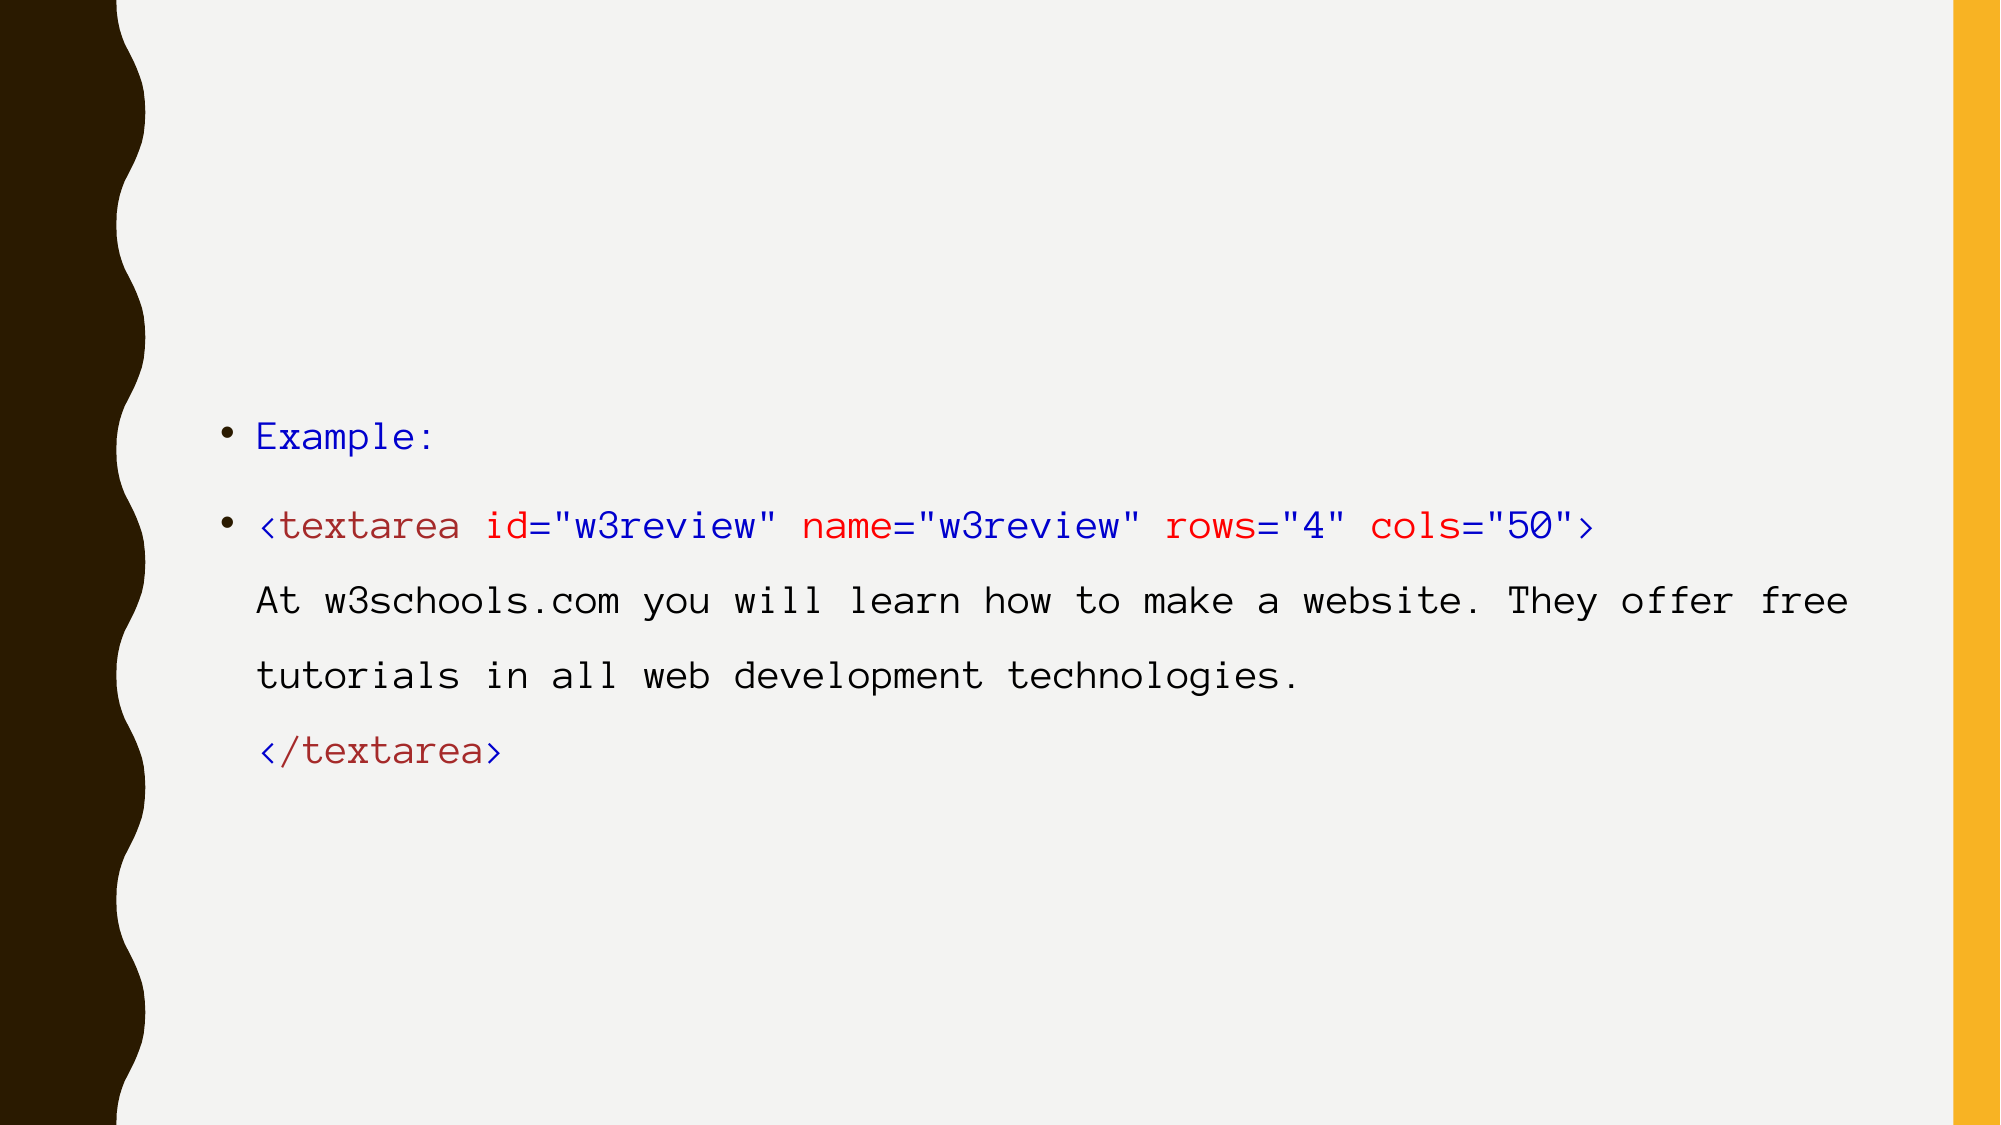

Example:
<textarea id="w3review" name="w3review" rows="4" cols="50">
At w3schools.com you will learn how to make a website. They offer free tutorials in all web development technologies.
</textarea>